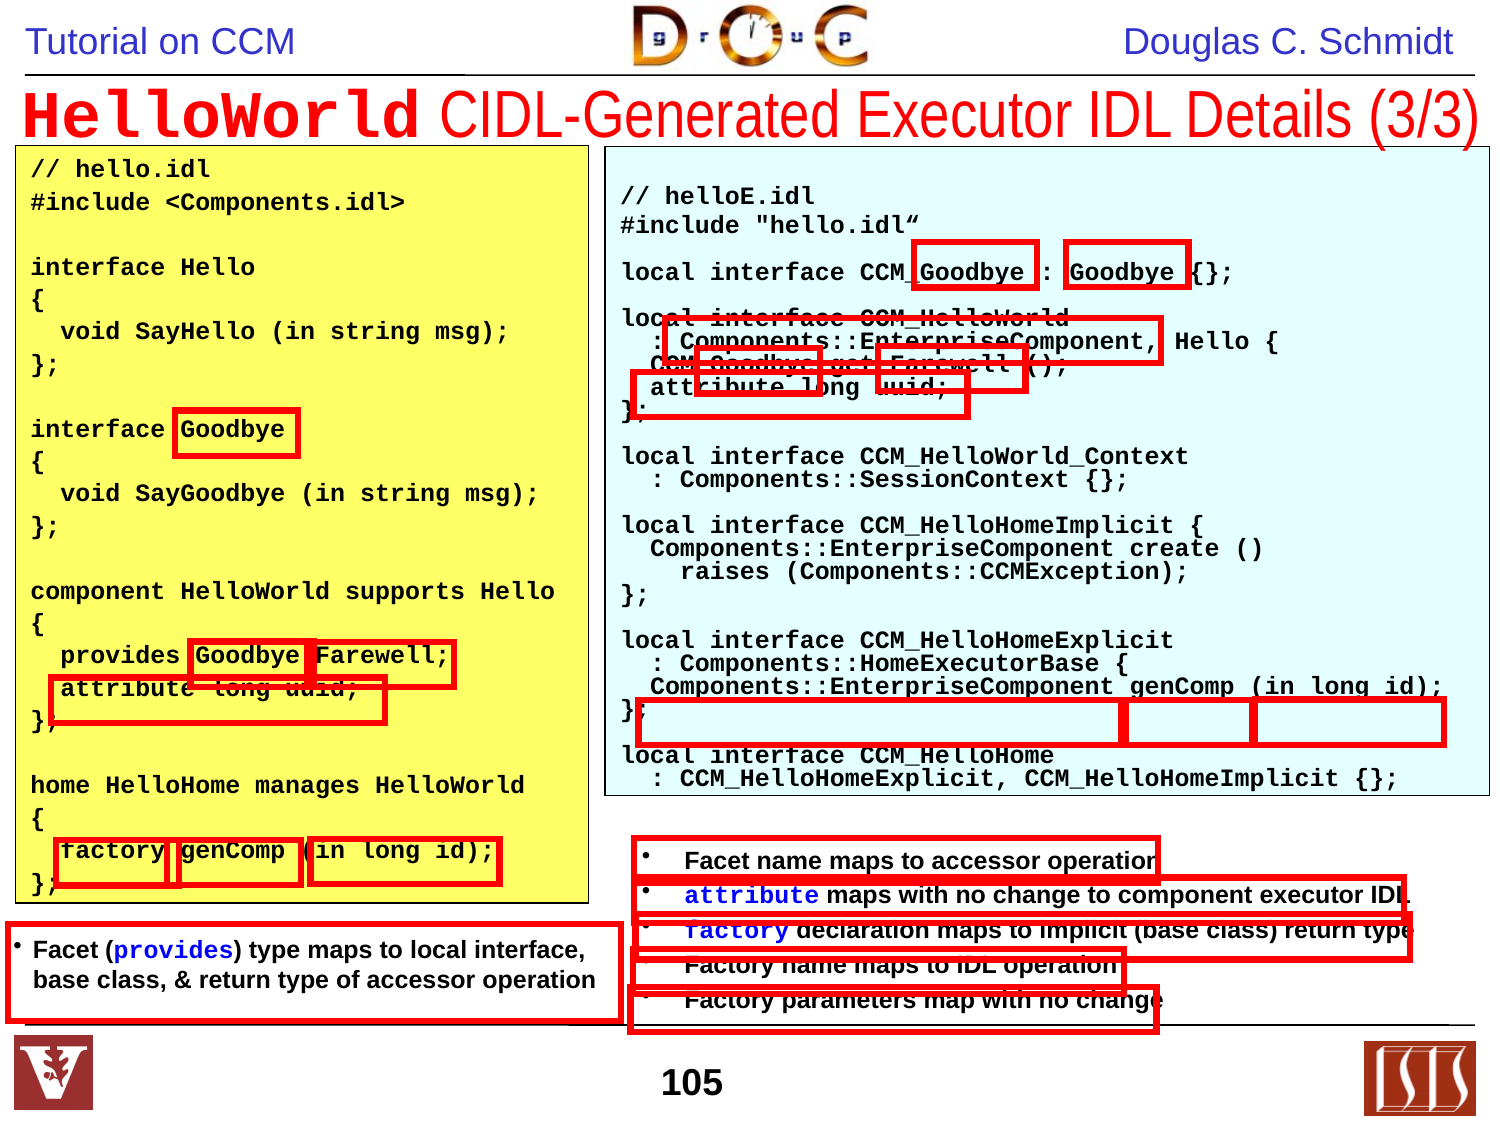

# HelloWorld CIDL-Generated Executor IDL Details (3/3)
// hello.idl
#include <Components.idl>

interface Hello
{
  void SayHello (in string msg);
};

interface Goodbye
{
  void SayGoodbye (in string msg);
};

component HelloWorld supports Hello
{
  provides Goodbye Farewell;
  attribute long uuid;
};

home HelloHome manages HelloWorld
{
  factory genComp (in long id);
};

// helloE.idl
#include "hello.idl“

local interface CCM_Goodbye : Goodbye {};

local interface CCM_HelloWorld
  : Components::EnterpriseComponent, Hello {
  CCM_Goodbye get_Farewell ();
  attribute long uuid;
};

local interface CCM_HelloWorld_Context
  : Components::SessionContext {};

local interface CCM_HelloHomeImplicit {
  Components::EnterpriseComponent create ()
    raises (Components::CCMException);
};

local interface CCM_HelloHomeExplicit
  : Components::HomeExecutorBase {
  Components::EnterpriseComponent genComp (in long id);
};

local interface CCM_HelloHome
  : CCM_HelloHomeExplicit, CCM_HelloHomeImplicit {};

 Facet name maps to accessor operation
 attribute maps with no change to component executor IDL
 factory declaration maps to implicit (base class) return type
 Factory name maps to IDL operation
 Factory parameters map with no change

Facet (provides) type maps to local interface, base class, & return type of accessor operation